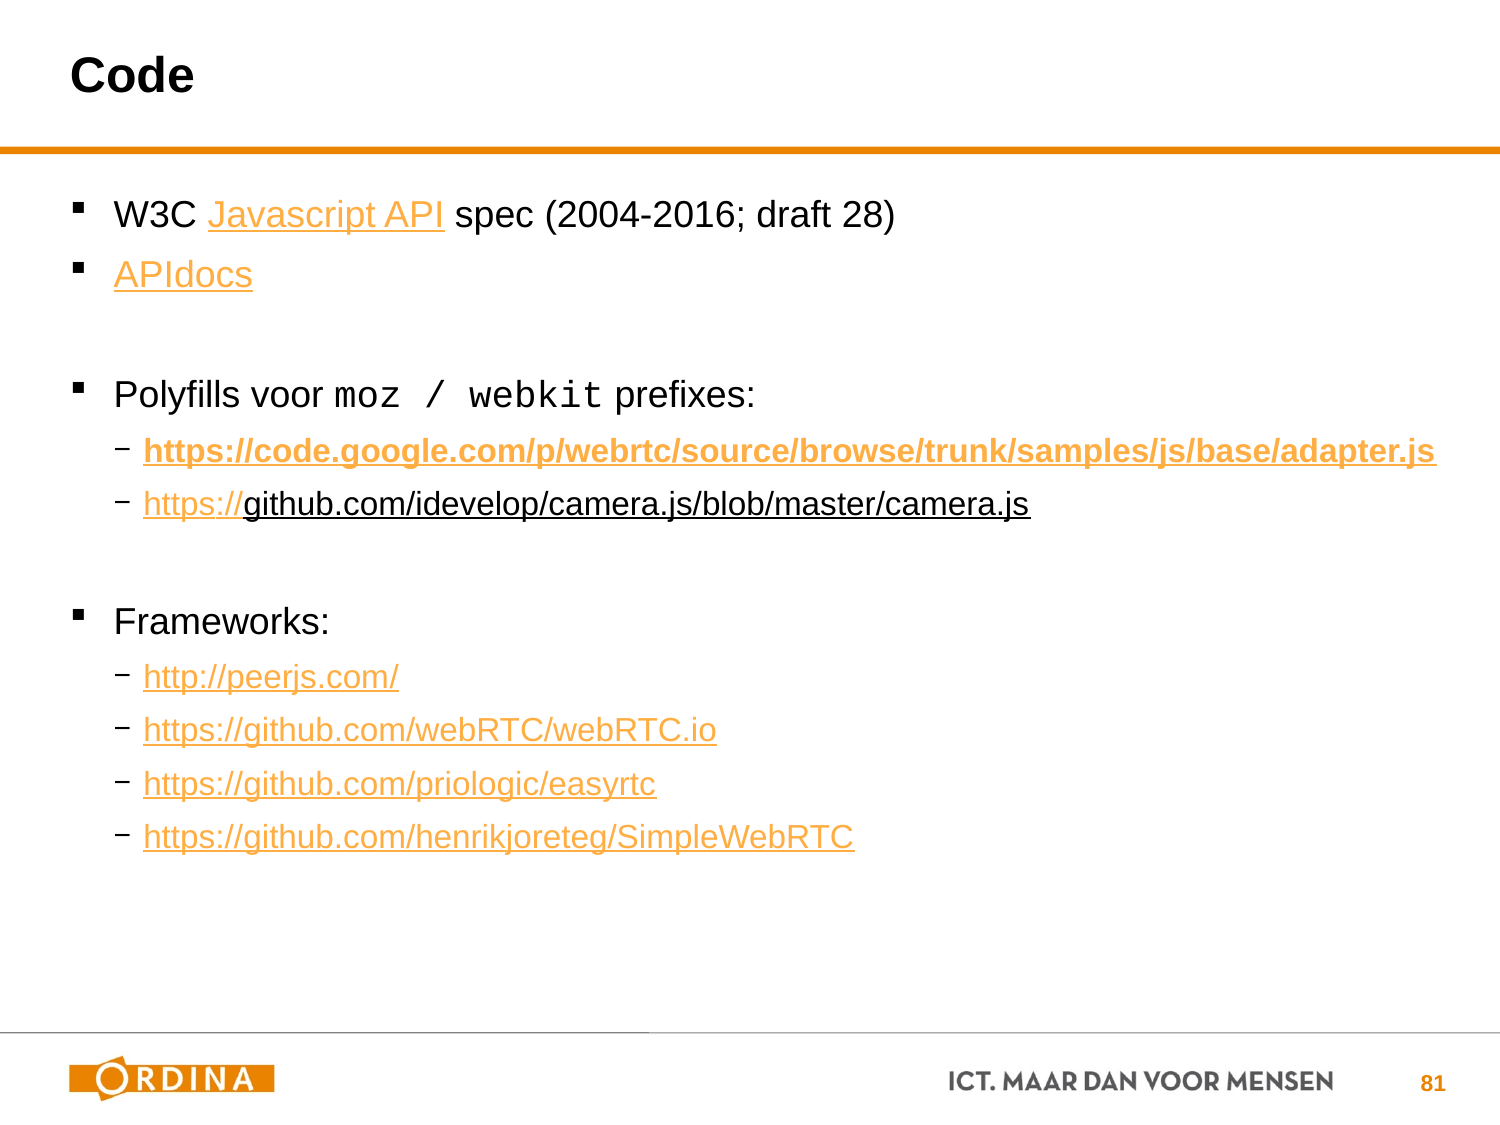

# Code
W3C Javascript API spec (2004-2016; draft 28)
APIdocs

Polyfills voor moz / webkit prefixes:
https://code.google.com/p/webrtc/source/browse/trunk/samples/js/base/adapter.js
https://github.com/idevelop/camera.js/blob/master/camera.js

Frameworks:
http://peerjs.com/
https://github.com/webRTC/webRTC.io
https://github.com/priologic/easyrtc
https://github.com/henrikjoreteg/SimpleWebRTC

81